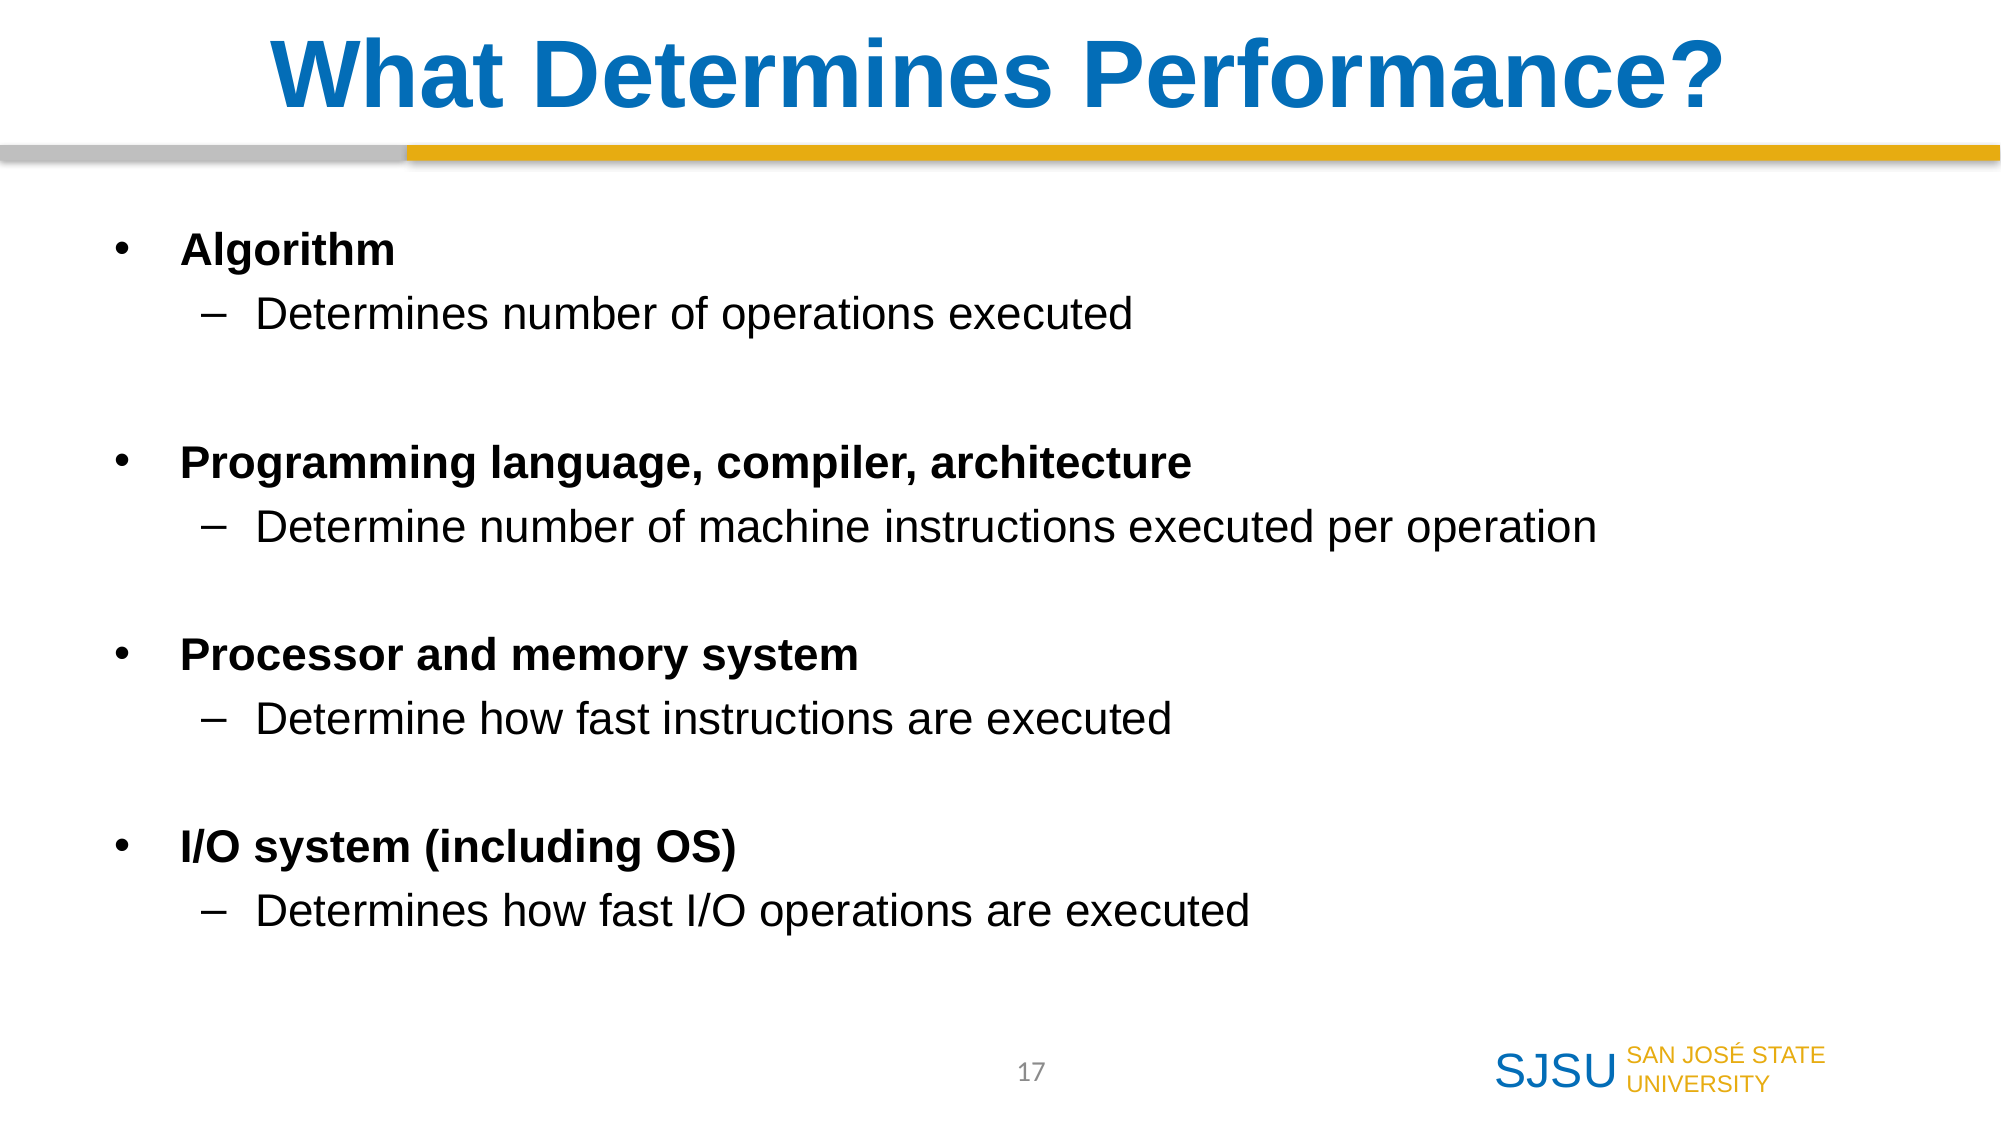

# What Determines Performance?
Algorithm
Determines number of operations executed

Programming language, compiler, architecture
Determine number of machine instructions executed per operation

Processor and memory system
Determine how fast instructions are executed

I/O system (including OS)
Determines how fast I/O operations are executed
17